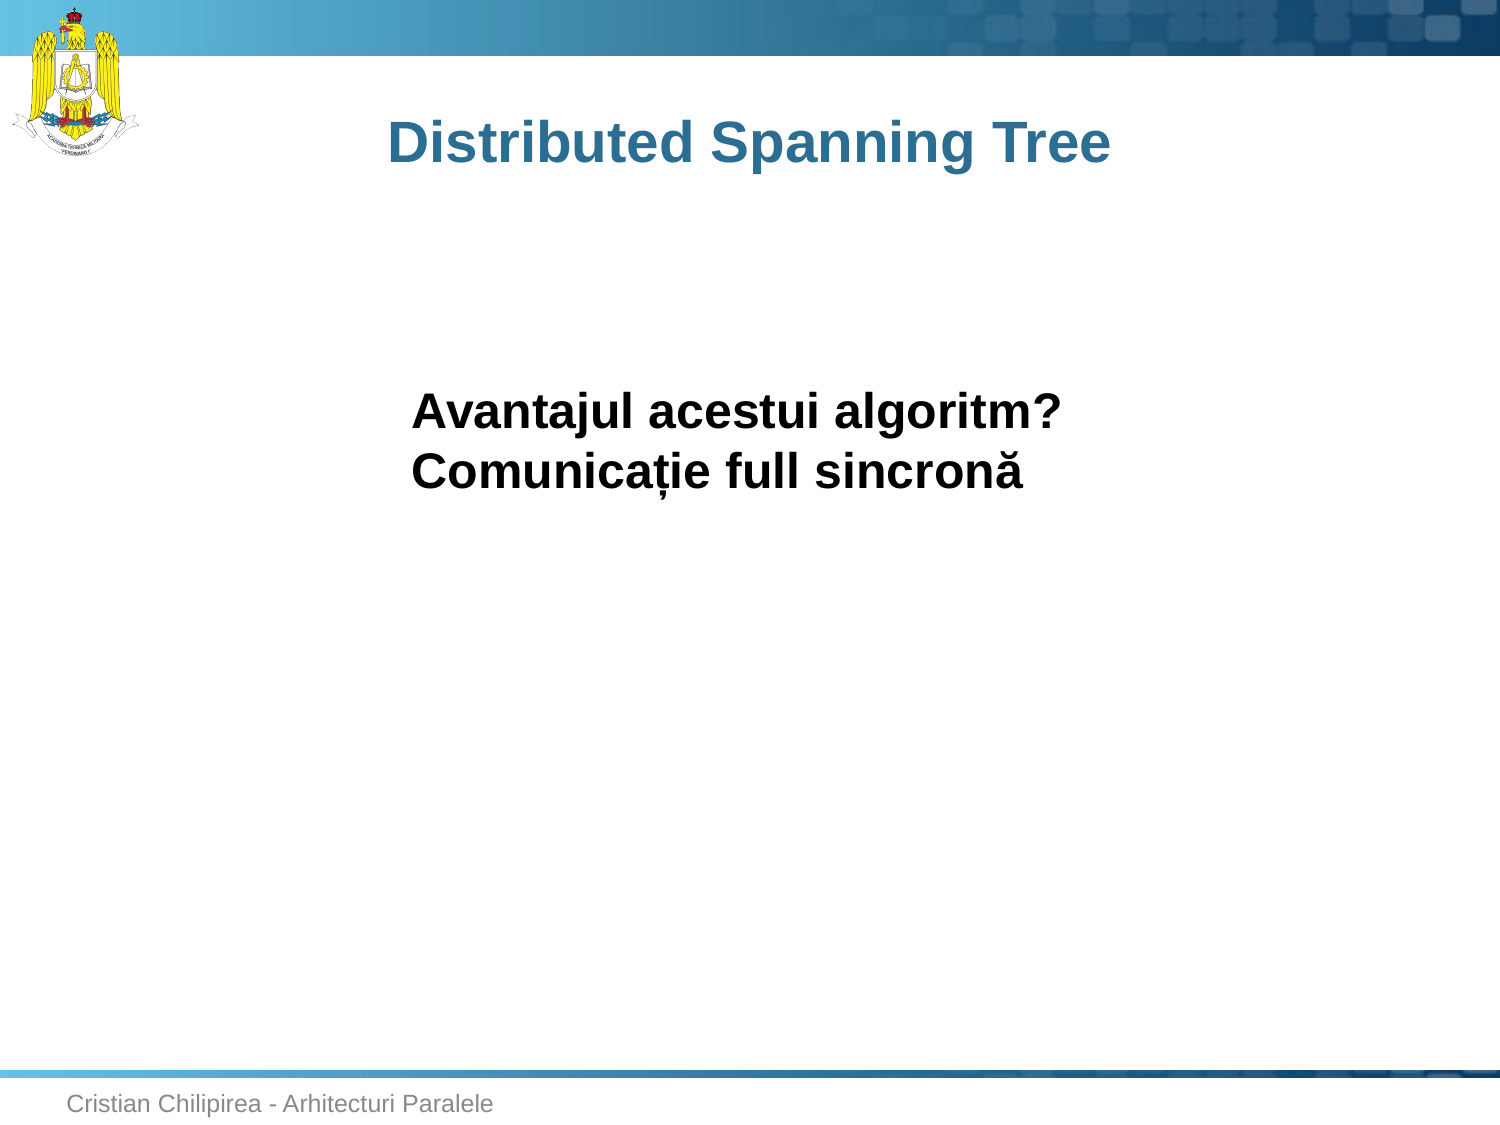

# Distributed Spanning Tree
Avantajul acestui algoritm?
Comunicație full sincronă
Cristian Chilipirea - Arhitecturi Paralele